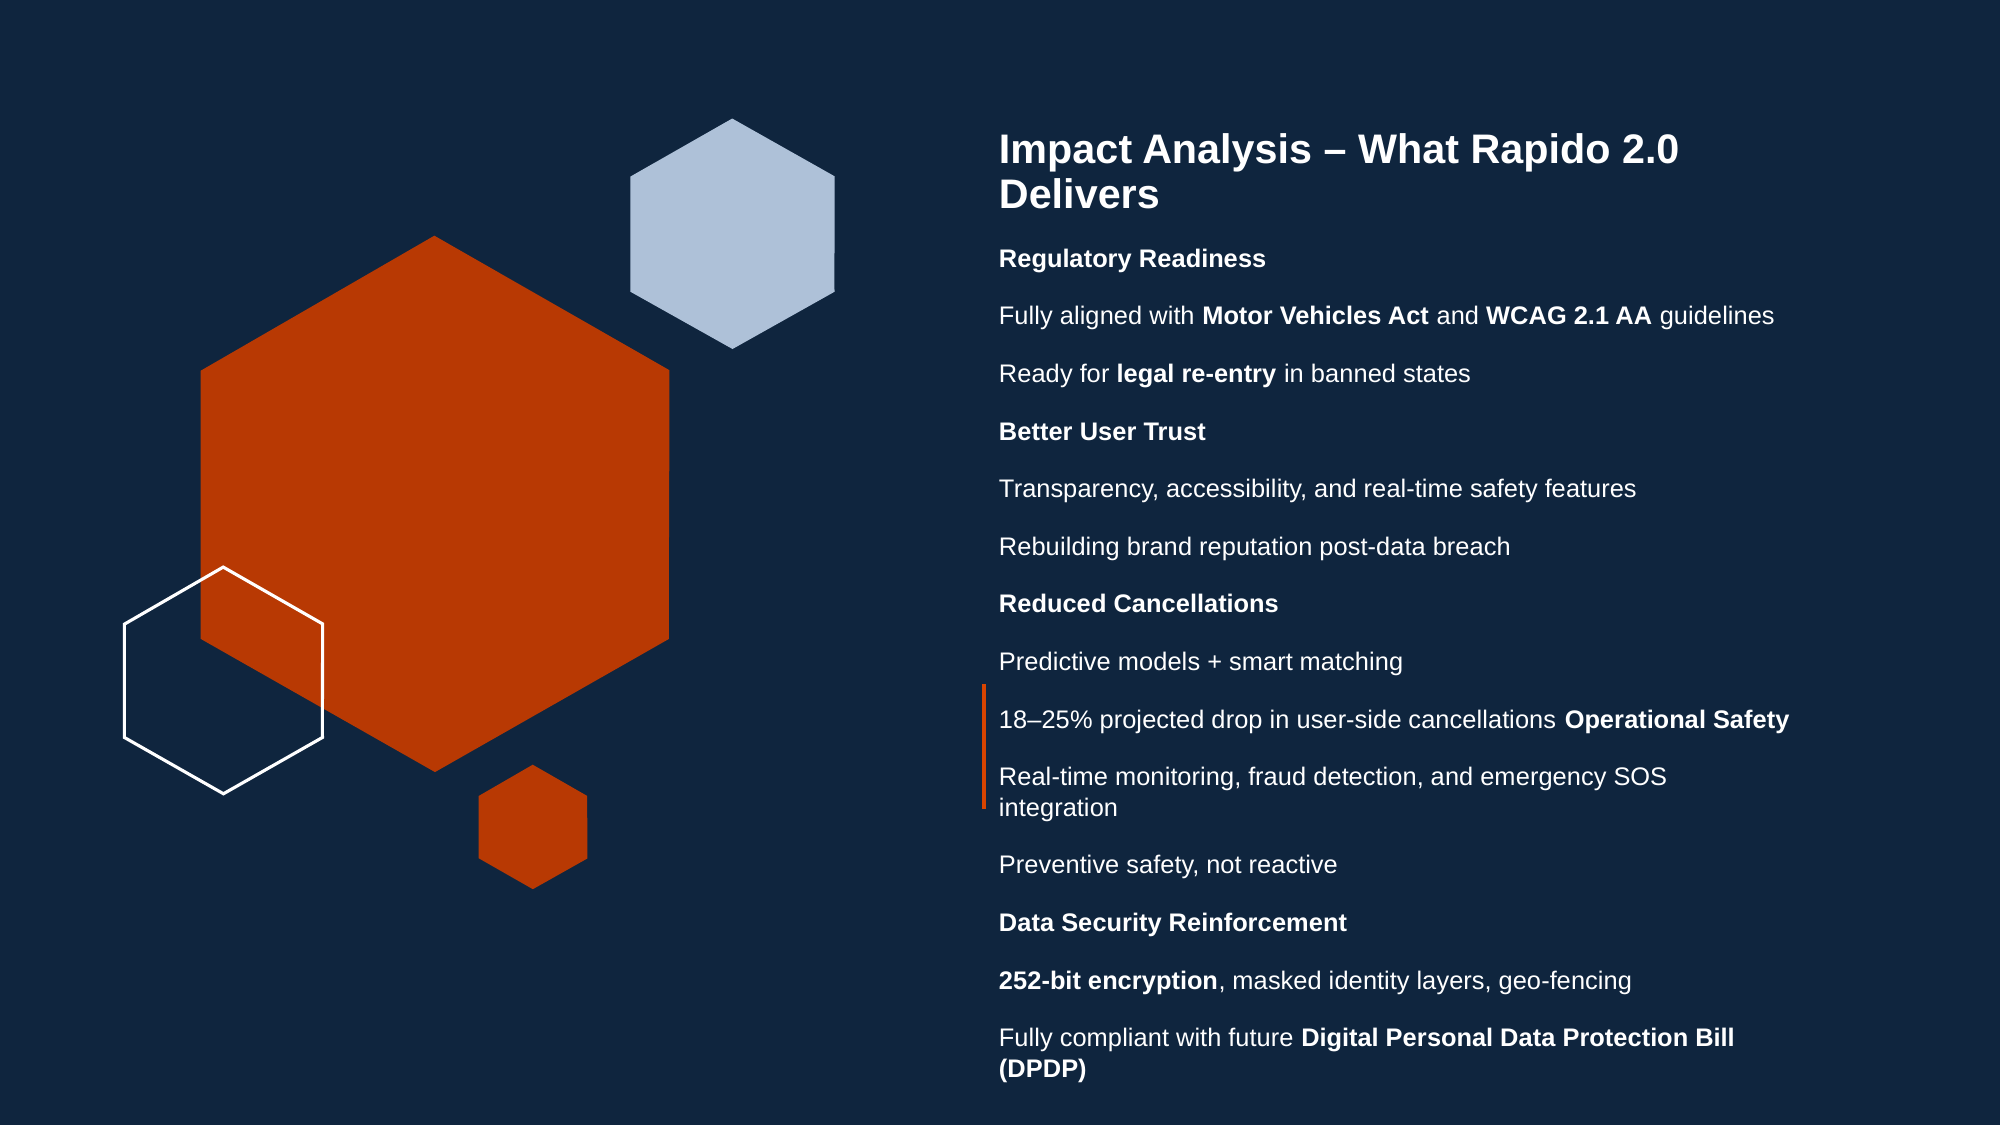

# Impact Analysis – What Rapido 2.0 Delivers
Regulatory Readiness
Fully aligned with Motor Vehicles Act and WCAG 2.1 AA guidelines
Ready for legal re-entry in banned states
Better User Trust
Transparency, accessibility, and real-time safety features
Rebuilding brand reputation post-data breach
Reduced Cancellations
Predictive models + smart matching
18–25% projected drop in user-side cancellations Operational Safety
Real-time monitoring, fraud detection, and emergency SOS integration
Preventive safety, not reactive
Data Security Reinforcement
252-bit encryption, masked identity layers, geo-fencing
Fully compliant with future Digital Personal Data Protection Bill (DPDP)